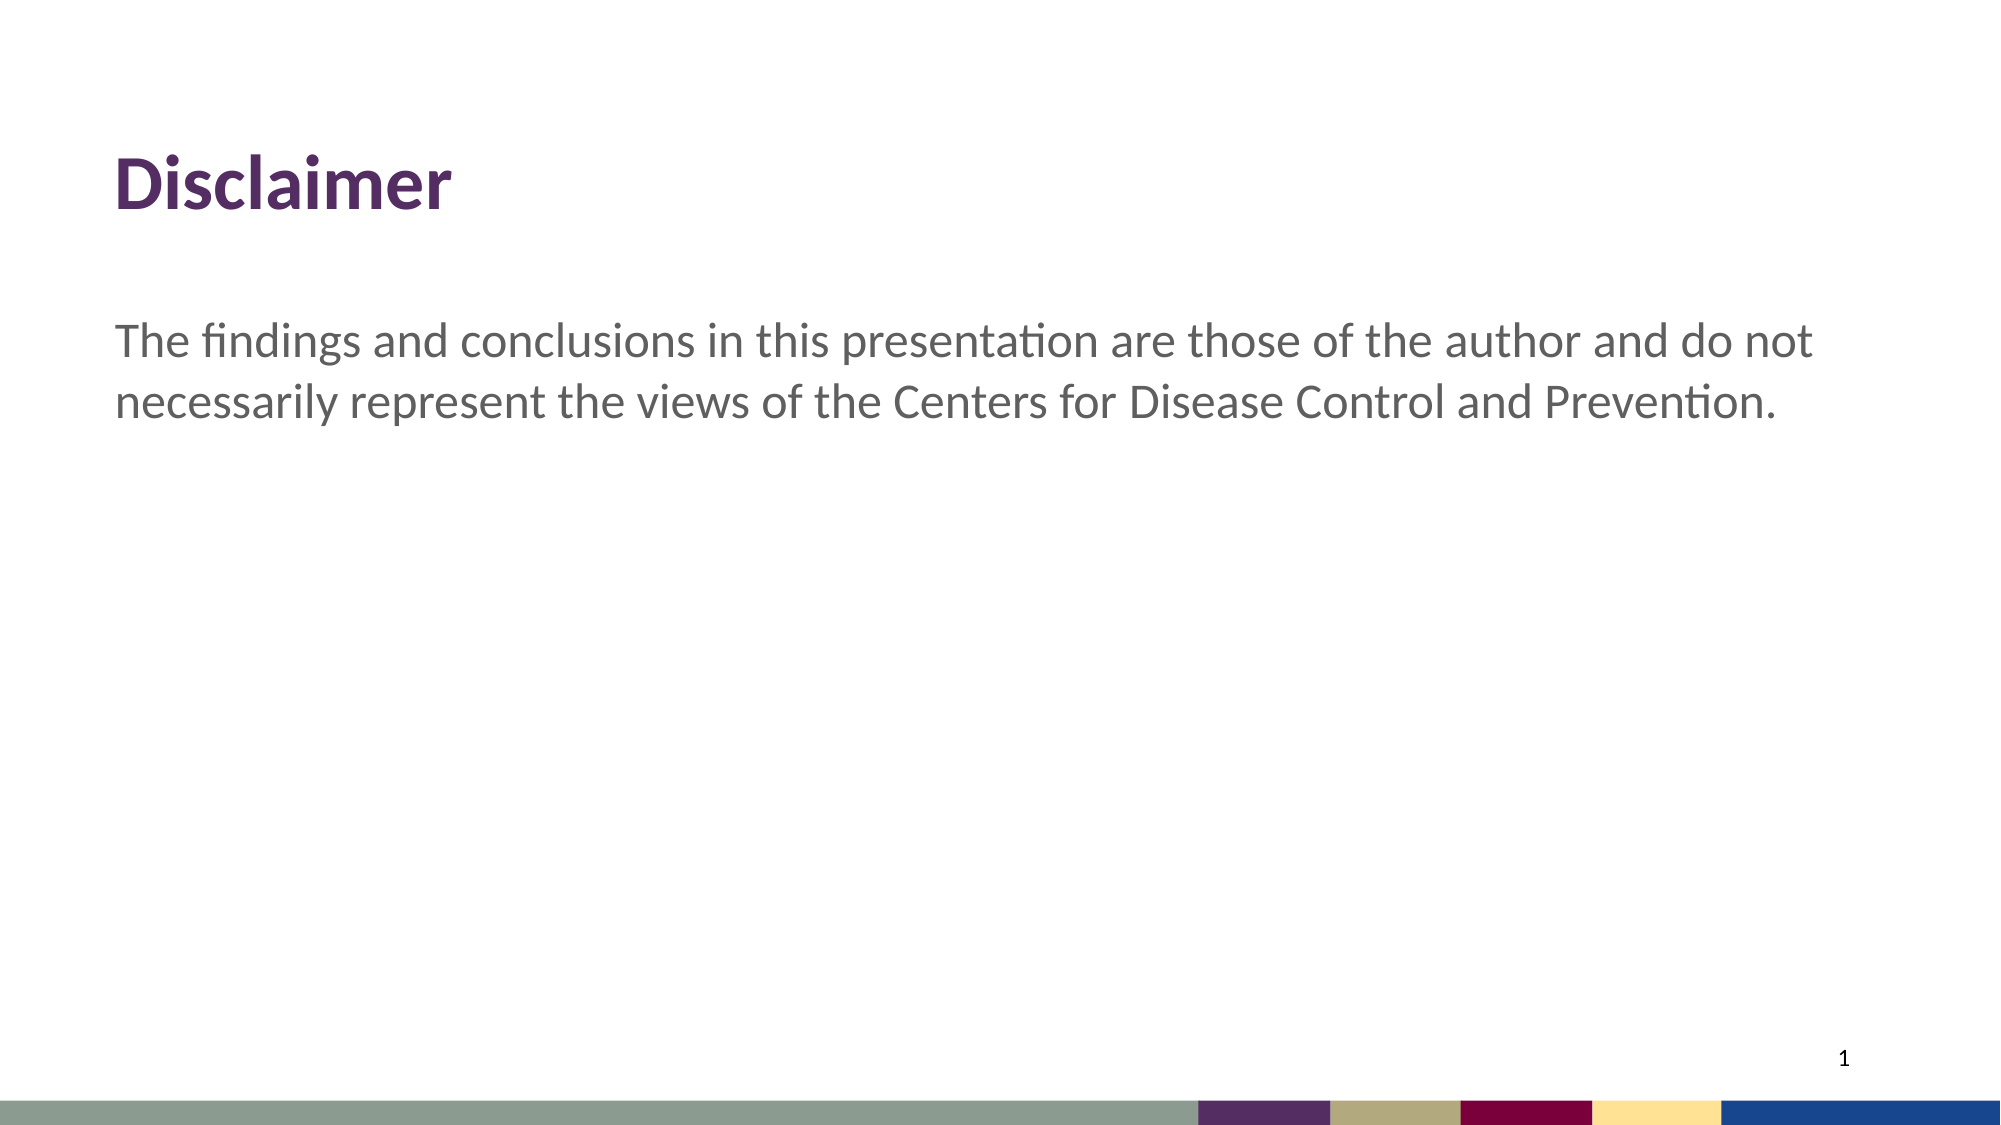

# Disclaimer
The findings and conclusions in this presentation are those of the author and do not necessarily represent the views of the Centers for Disease Control and Prevention.
1